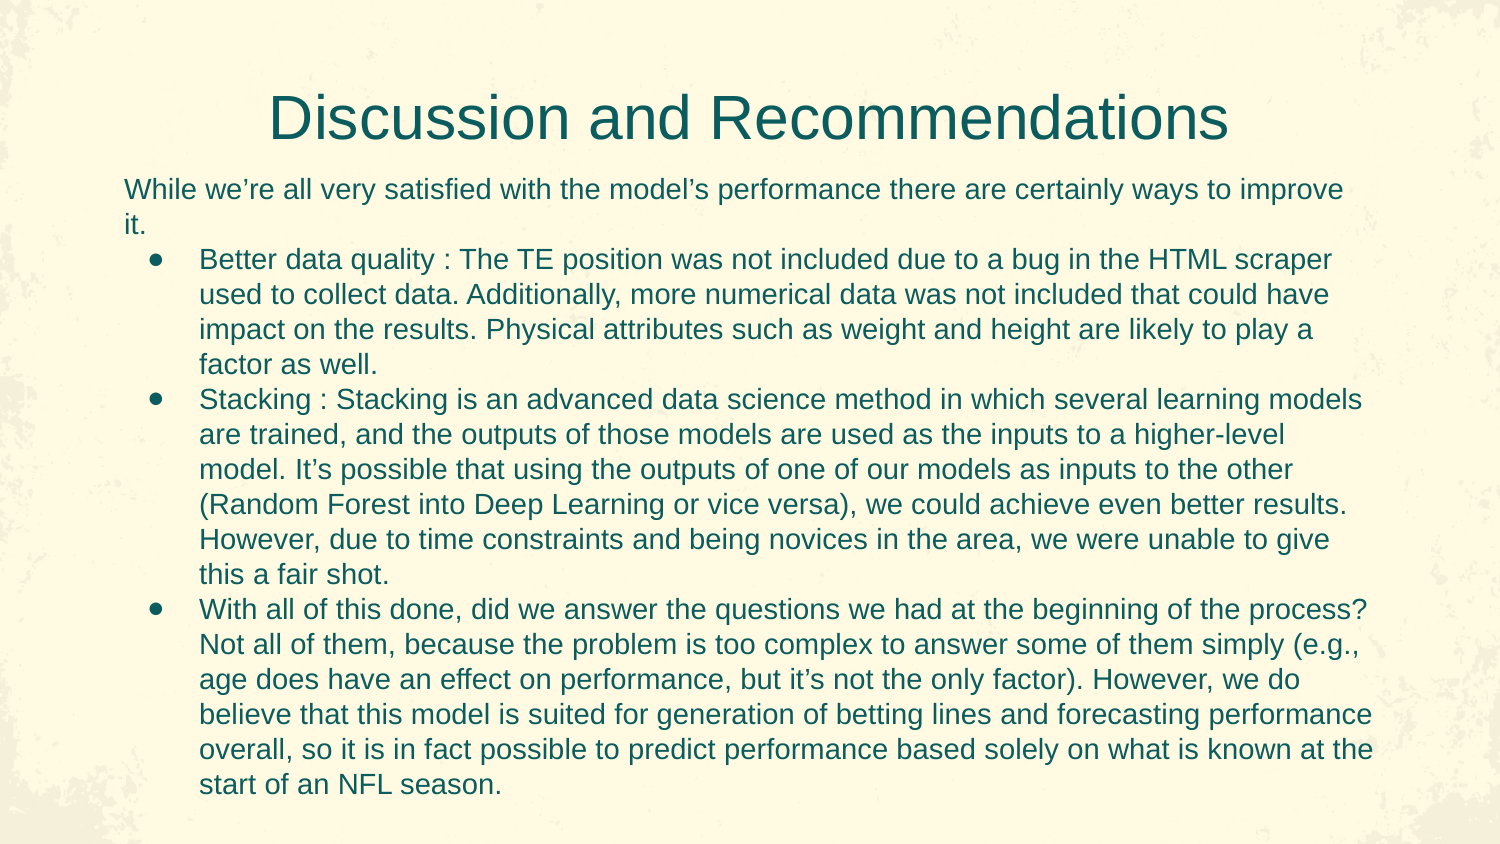

# Discussion and Recommendations
While we’re all very satisfied with the model’s performance there are certainly ways to improve it.
Better data quality : The TE position was not included due to a bug in the HTML scraper used to collect data. Additionally, more numerical data was not included that could have impact on the results. Physical attributes such as weight and height are likely to play a factor as well.
Stacking : Stacking is an advanced data science method in which several learning models are trained, and the outputs of those models are used as the inputs to a higher-level model. It’s possible that using the outputs of one of our models as inputs to the other (Random Forest into Deep Learning or vice versa), we could achieve even better results. However, due to time constraints and being novices in the area, we were unable to give this a fair shot.
With all of this done, did we answer the questions we had at the beginning of the process? Not all of them, because the problem is too complex to answer some of them simply (e.g., age does have an effect on performance, but it’s not the only factor). However, we do believe that this model is suited for generation of betting lines and forecasting performance overall, so it is in fact possible to predict performance based solely on what is known at the start of an NFL season.